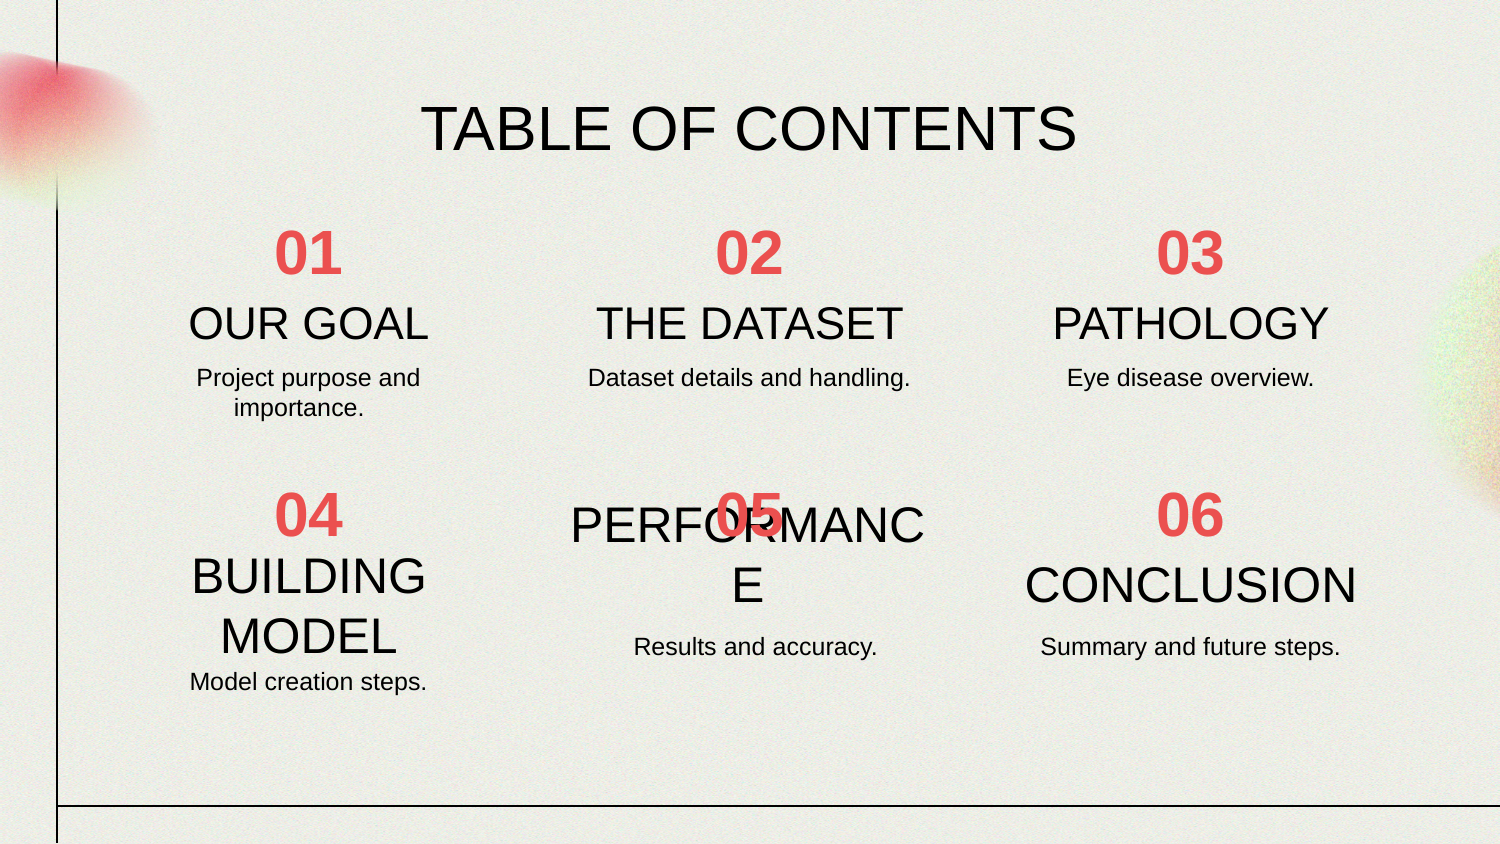

# TABLE OF CONTENTS
01
02
03
OUR GOAL
THE DATASET
PATHOLOGY
Project purpose and importance.
Dataset details and handling.
Eye disease overview.
04
05
06
BUILDING MODEL
CONCLUSION
PERFORMANCE
Results and accuracy.
Summary and future steps.
Model creation steps.